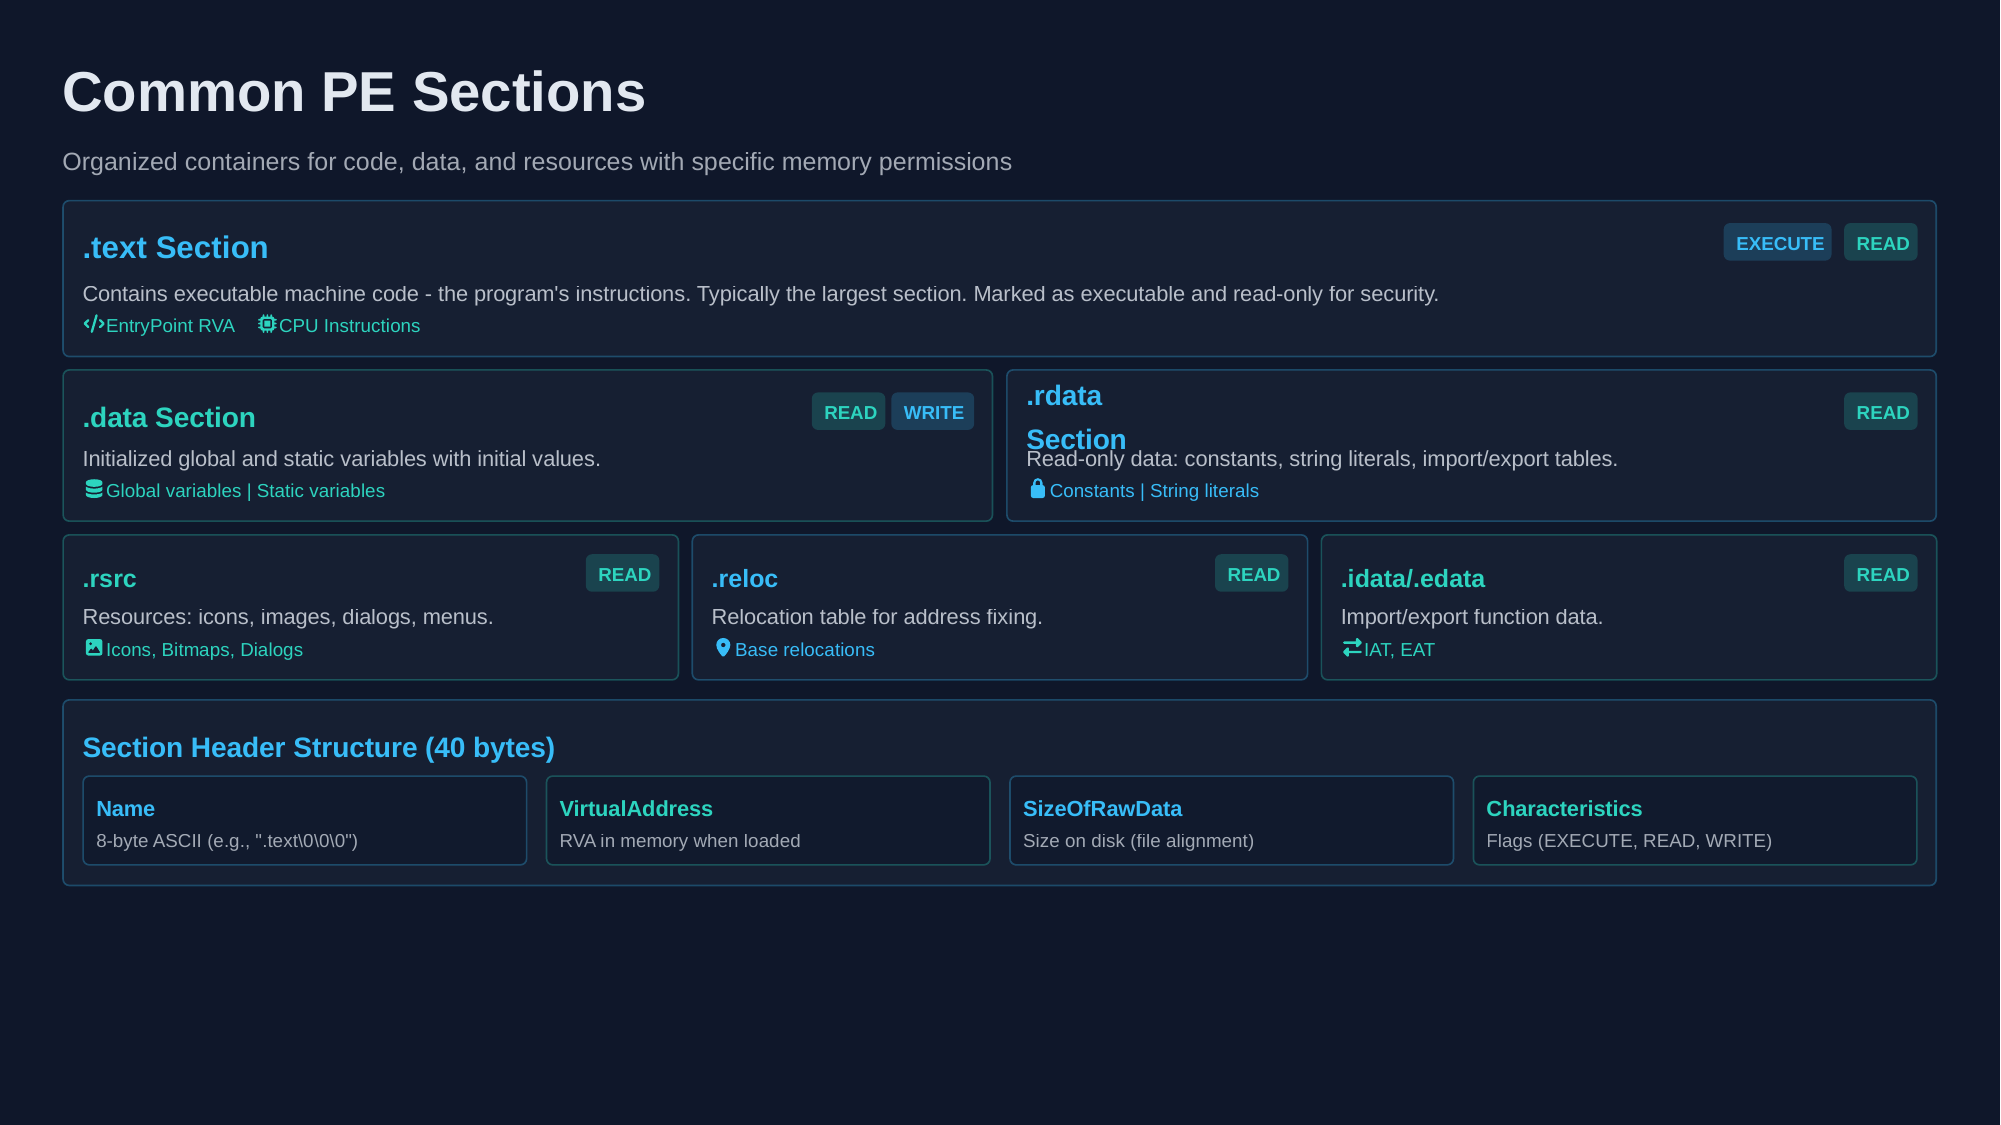

Common PE Sections
Organized containers for code, data, and resources with specific memory permissions

.text Section

EXECUTE

READ
Contains executable machine code - the program's instructions. Typically the largest section. Marked as executable and read-only for security.
EntryPoint RVA
CPU Instructions

.data Section
.rdata Section

READ

WRITE

READ
Initialized global and static variables with initial values.
Read-only data: constants, string literals, import/export tables.
Global variables | Static variables
Constants | String literals

.rsrc

READ
.reloc

READ
.idata/.edata

READ
Resources: icons, images, dialogs, menus.
Relocation table for address fixing.
Import/export function data.
Icons, Bitmaps, Dialogs
Base relocations
IAT, EAT

Section Header Structure (40 bytes)

Name
VirtualAddress
SizeOfRawData
Characteristics
8-byte ASCII (e.g., ".text\0\0\0")
RVA in memory when loaded
Size on disk (file alignment)
Flags (EXECUTE, READ, WRITE)